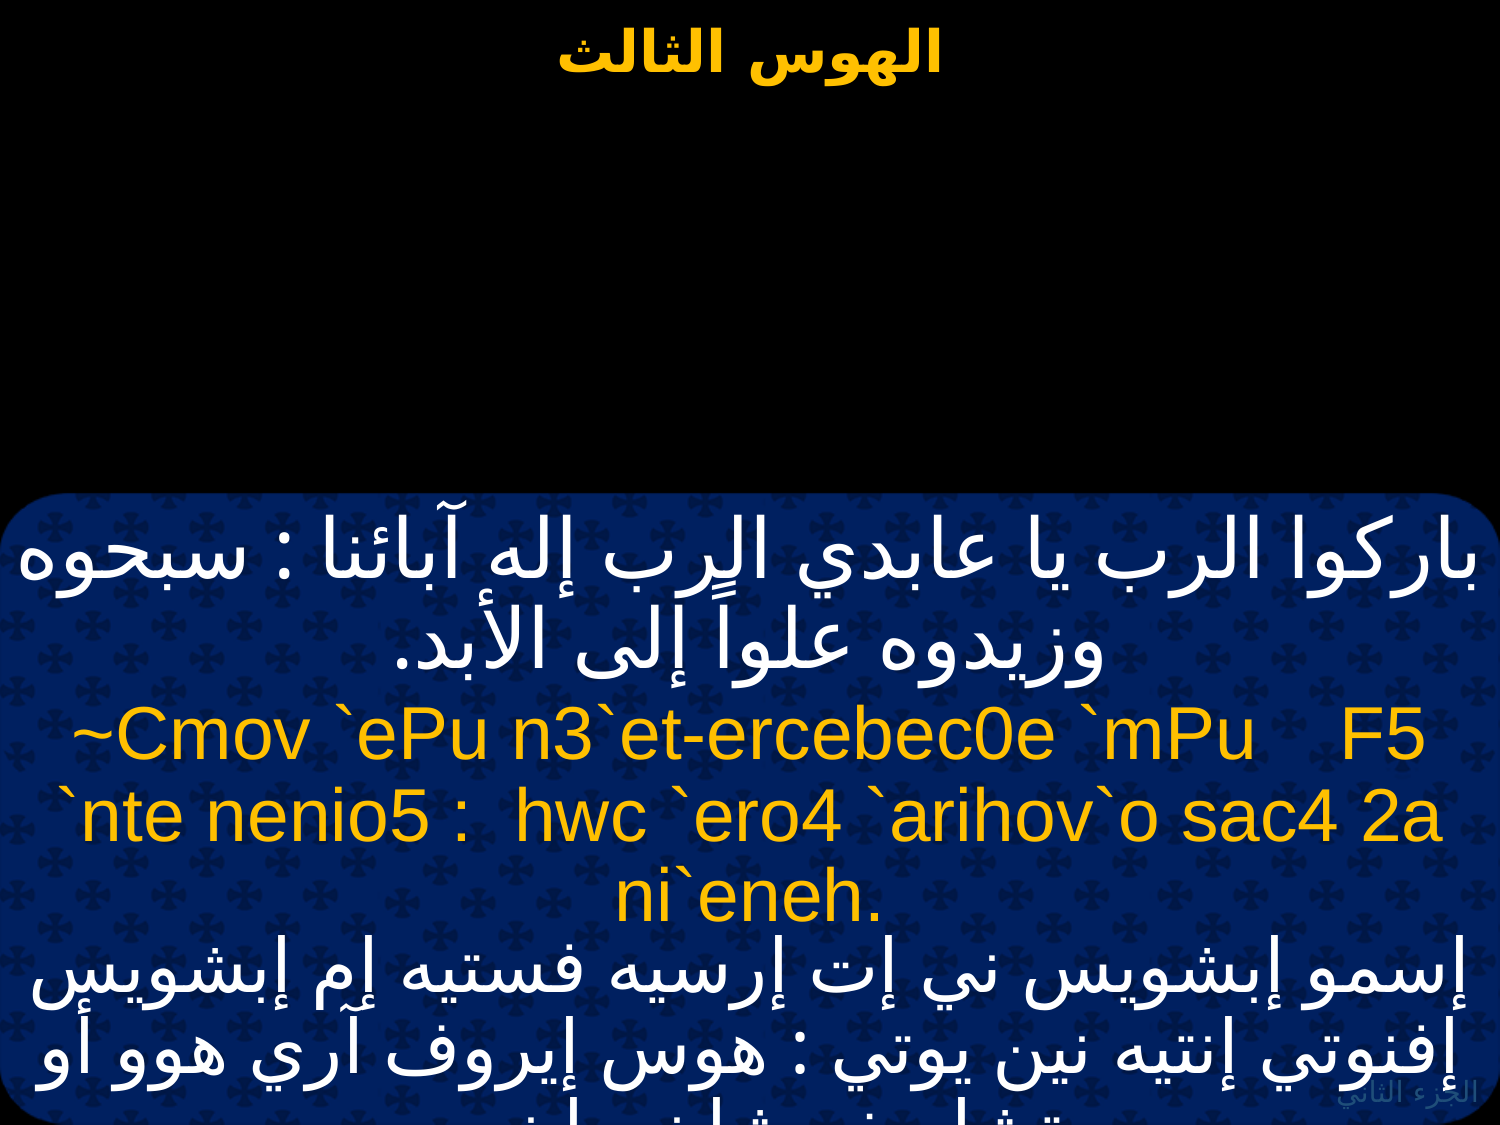

باركوا الرب يا عابدي الرب إله آبائنا : سبحوه وزيدوه علواً إلى الأبد.
~Cmov `ePu n3`et-ercebec0e `mPu    F5 `nte nenio5 :  hwc `ero4 `arihov`o sac4 2a ni`eneh.
إسمو إبشويس ني إت إرسيه فستيه إم إبشويس إفنوتي إنتيه نين يوتي : هوس إيروف آري هوو أو تشاسف شا ني إينيه.
الجزء الثاني